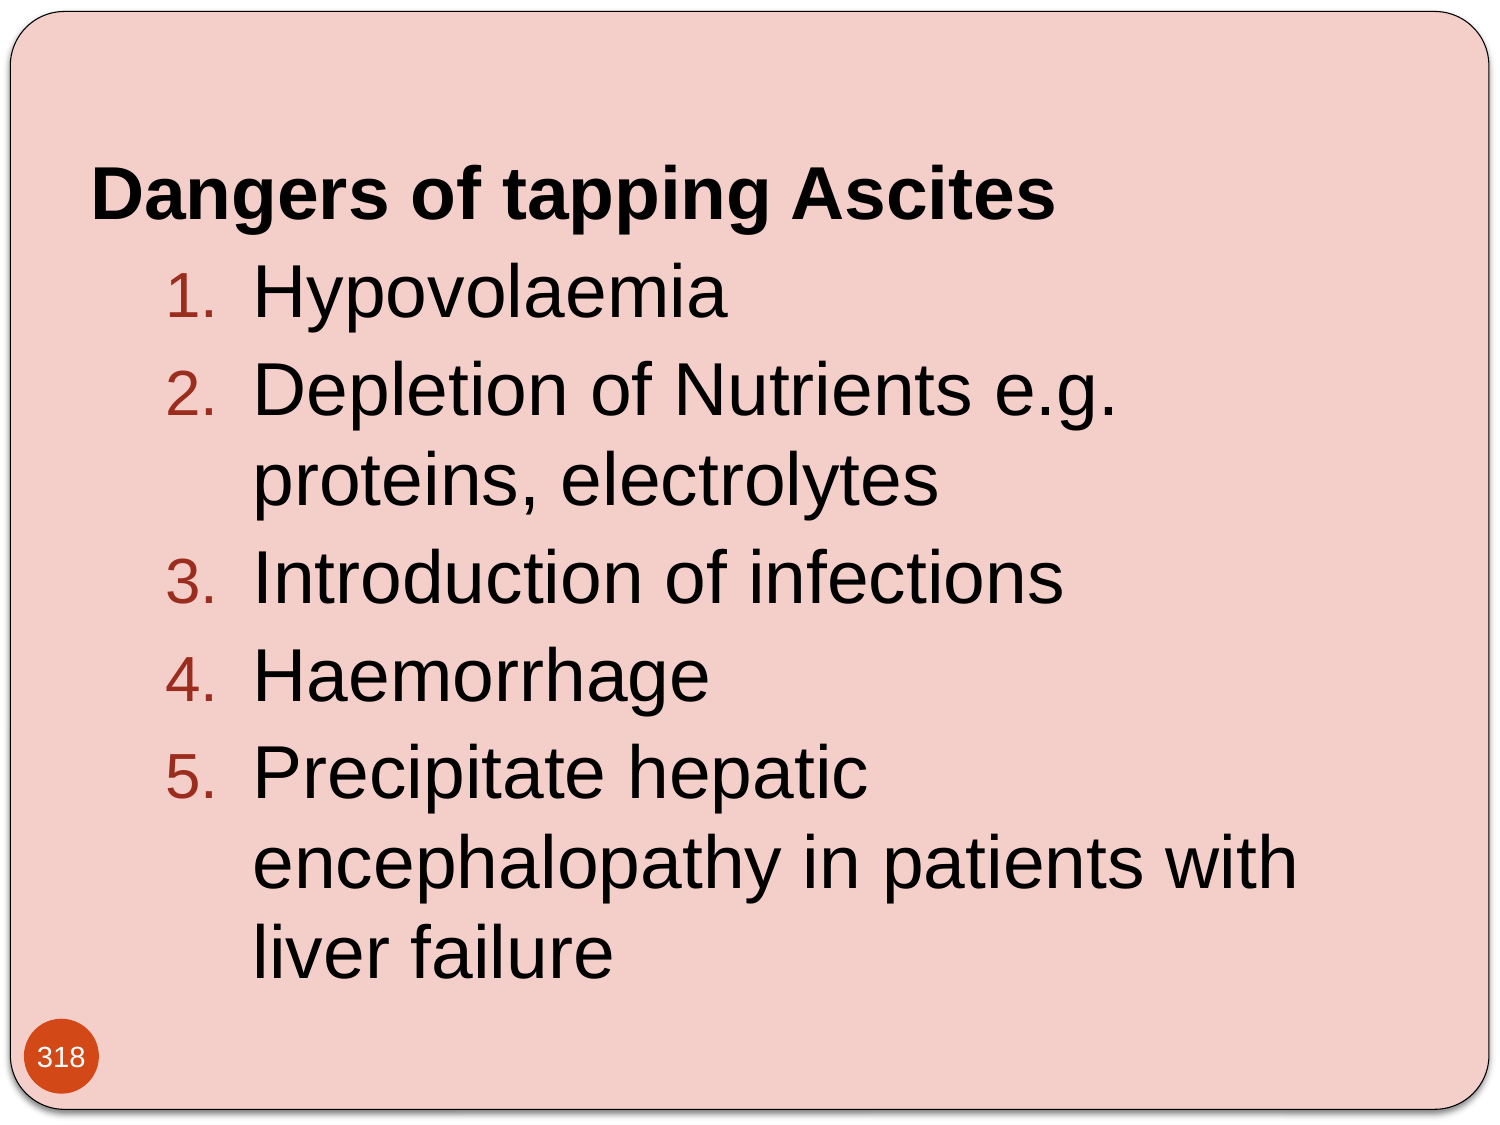

Dangers of tapping Ascites
Hypovolaemia
Depletion of Nutrients e.g. proteins, electrolytes
Introduction of infections
Haemorrhage
Precipitate hepatic encephalopathy in patients with liver failure

318